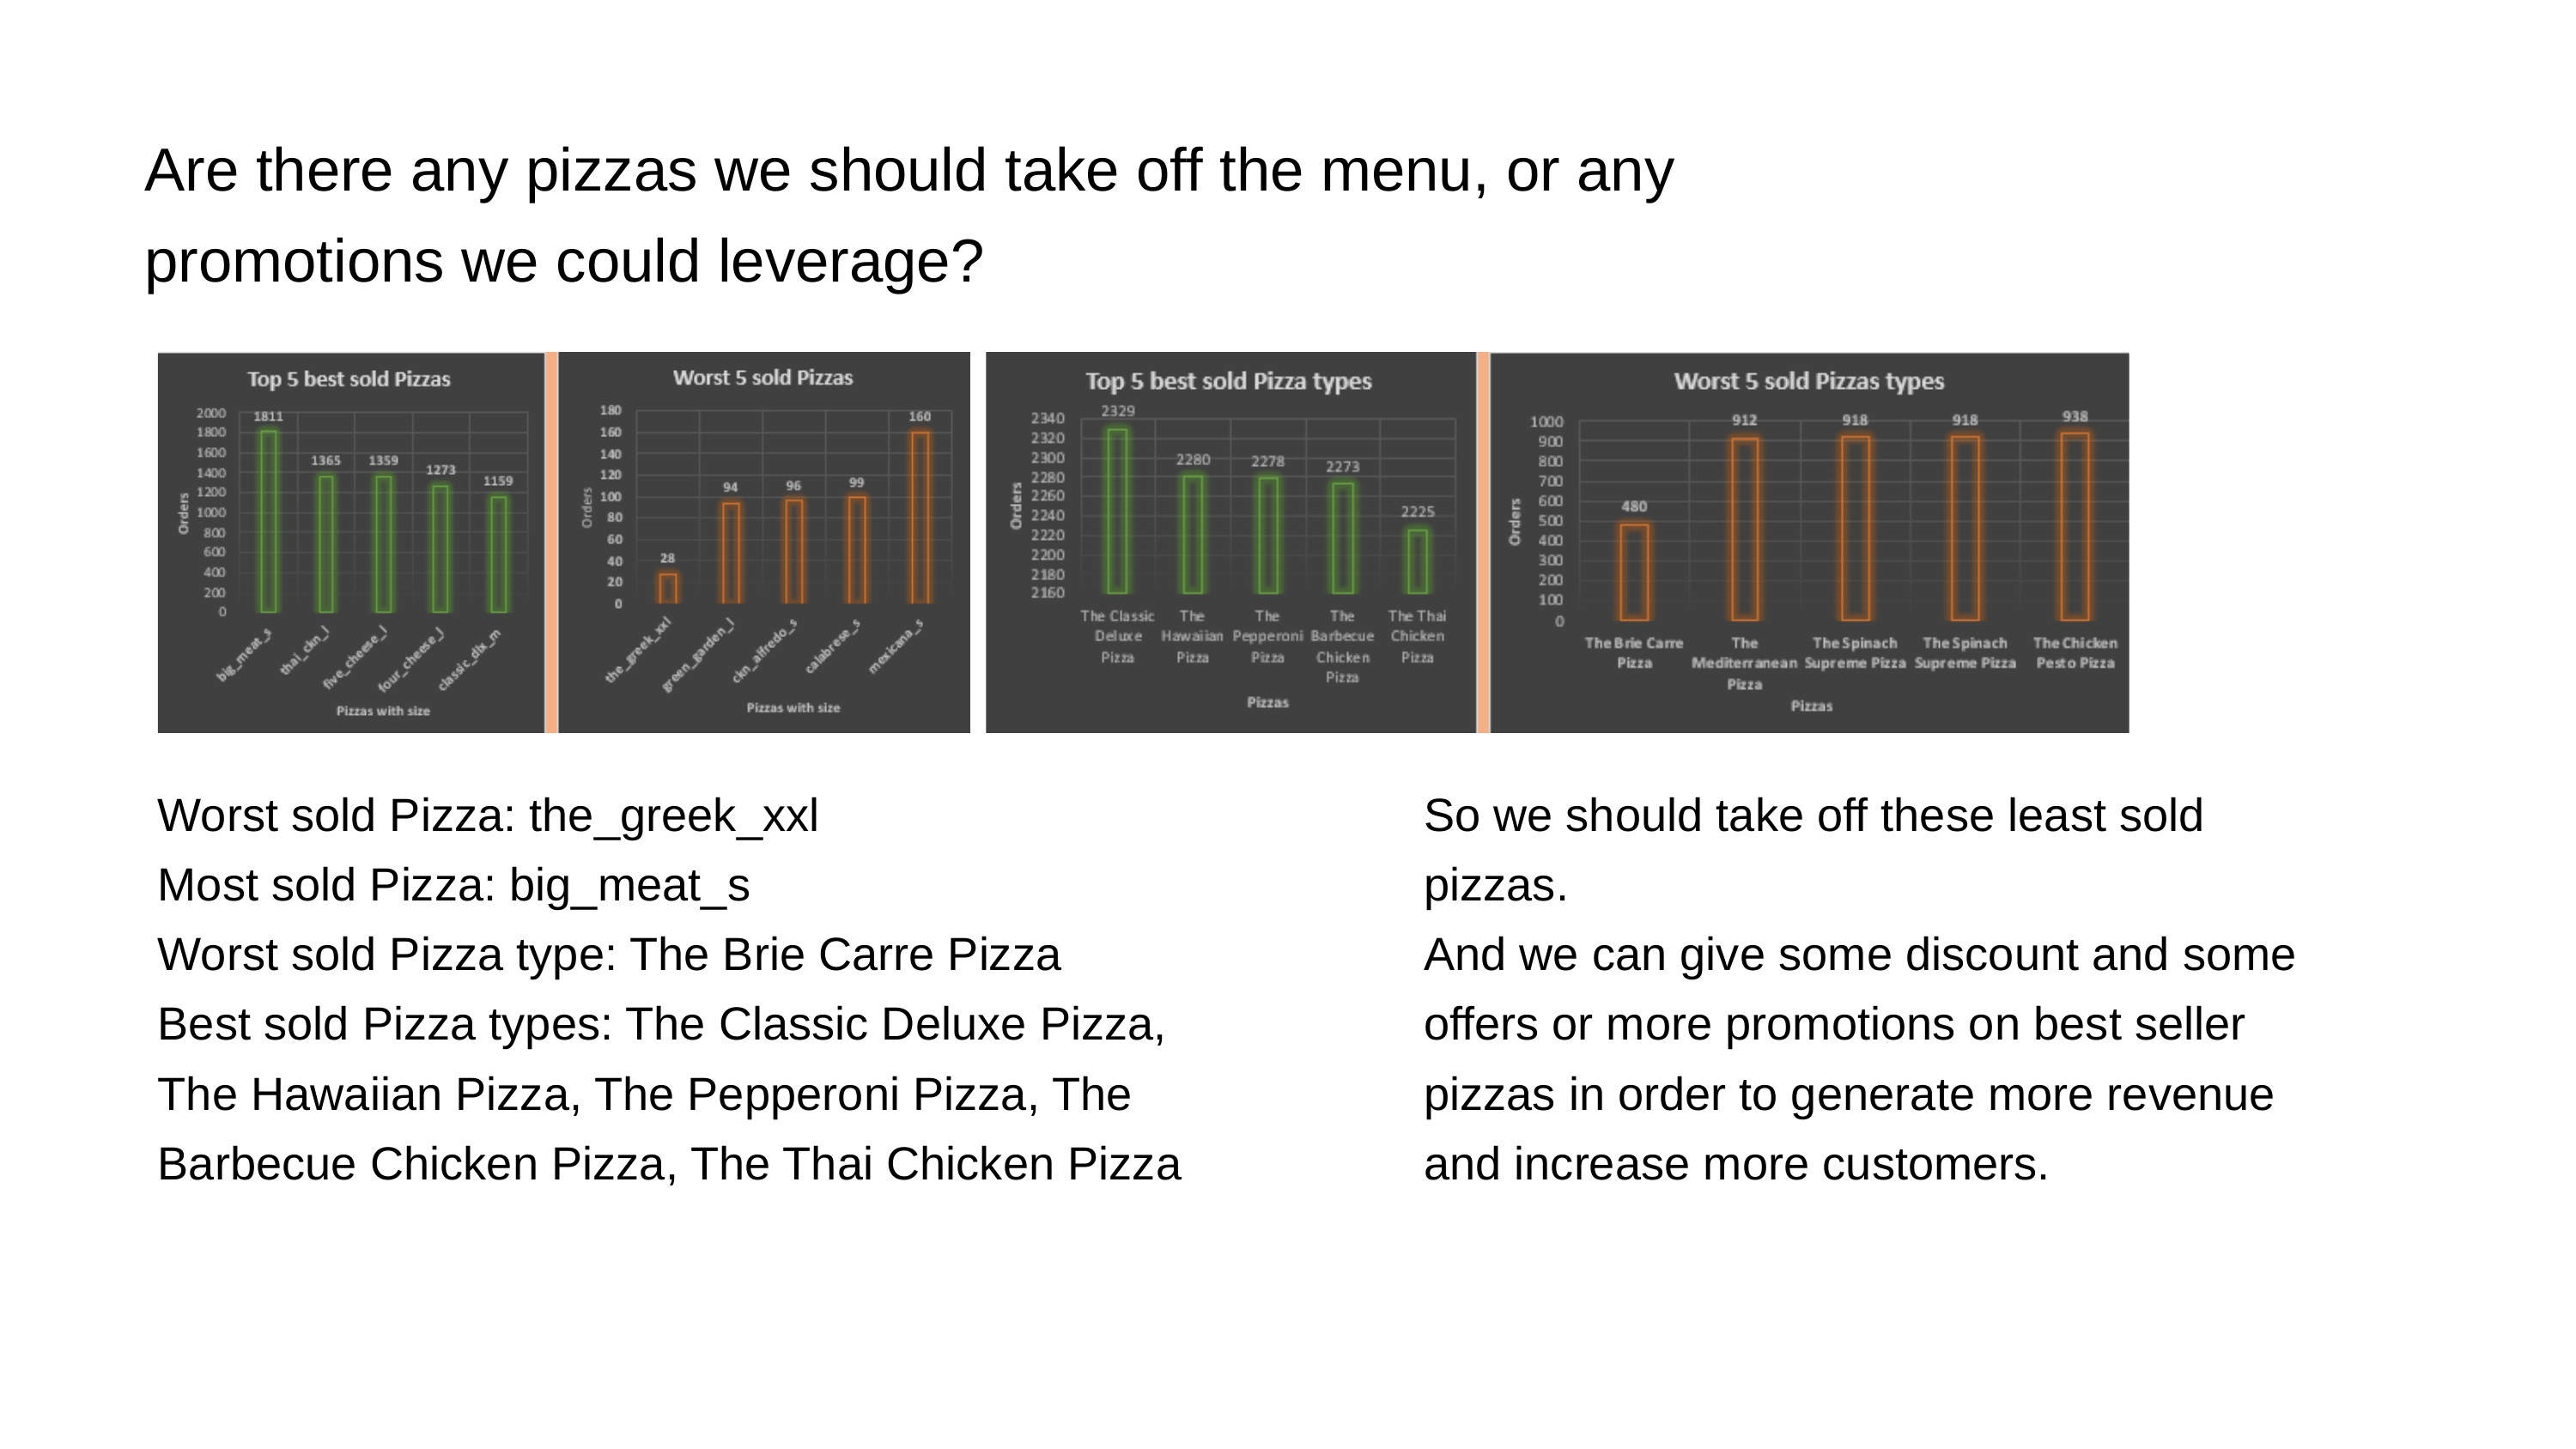

Are there any pizzas we should take off the menu, or any promotions we could leverage?

Worst sold Pizza: the_greek_xxl
Most sold Pizza: big_meat_s
Worst sold Pizza type: The Brie Carre Pizza
Best sold Pizza types: The Classic Deluxe Pizza, The Hawaiian Pizza, The Pepperoni Pizza, The Barbecue Chicken Pizza, The Thai Chicken Pizza
So we should take off these least sold pizzas.
And we can give some discount and some offers or more promotions on best seller pizzas in order to generate more revenue and increase more customers.